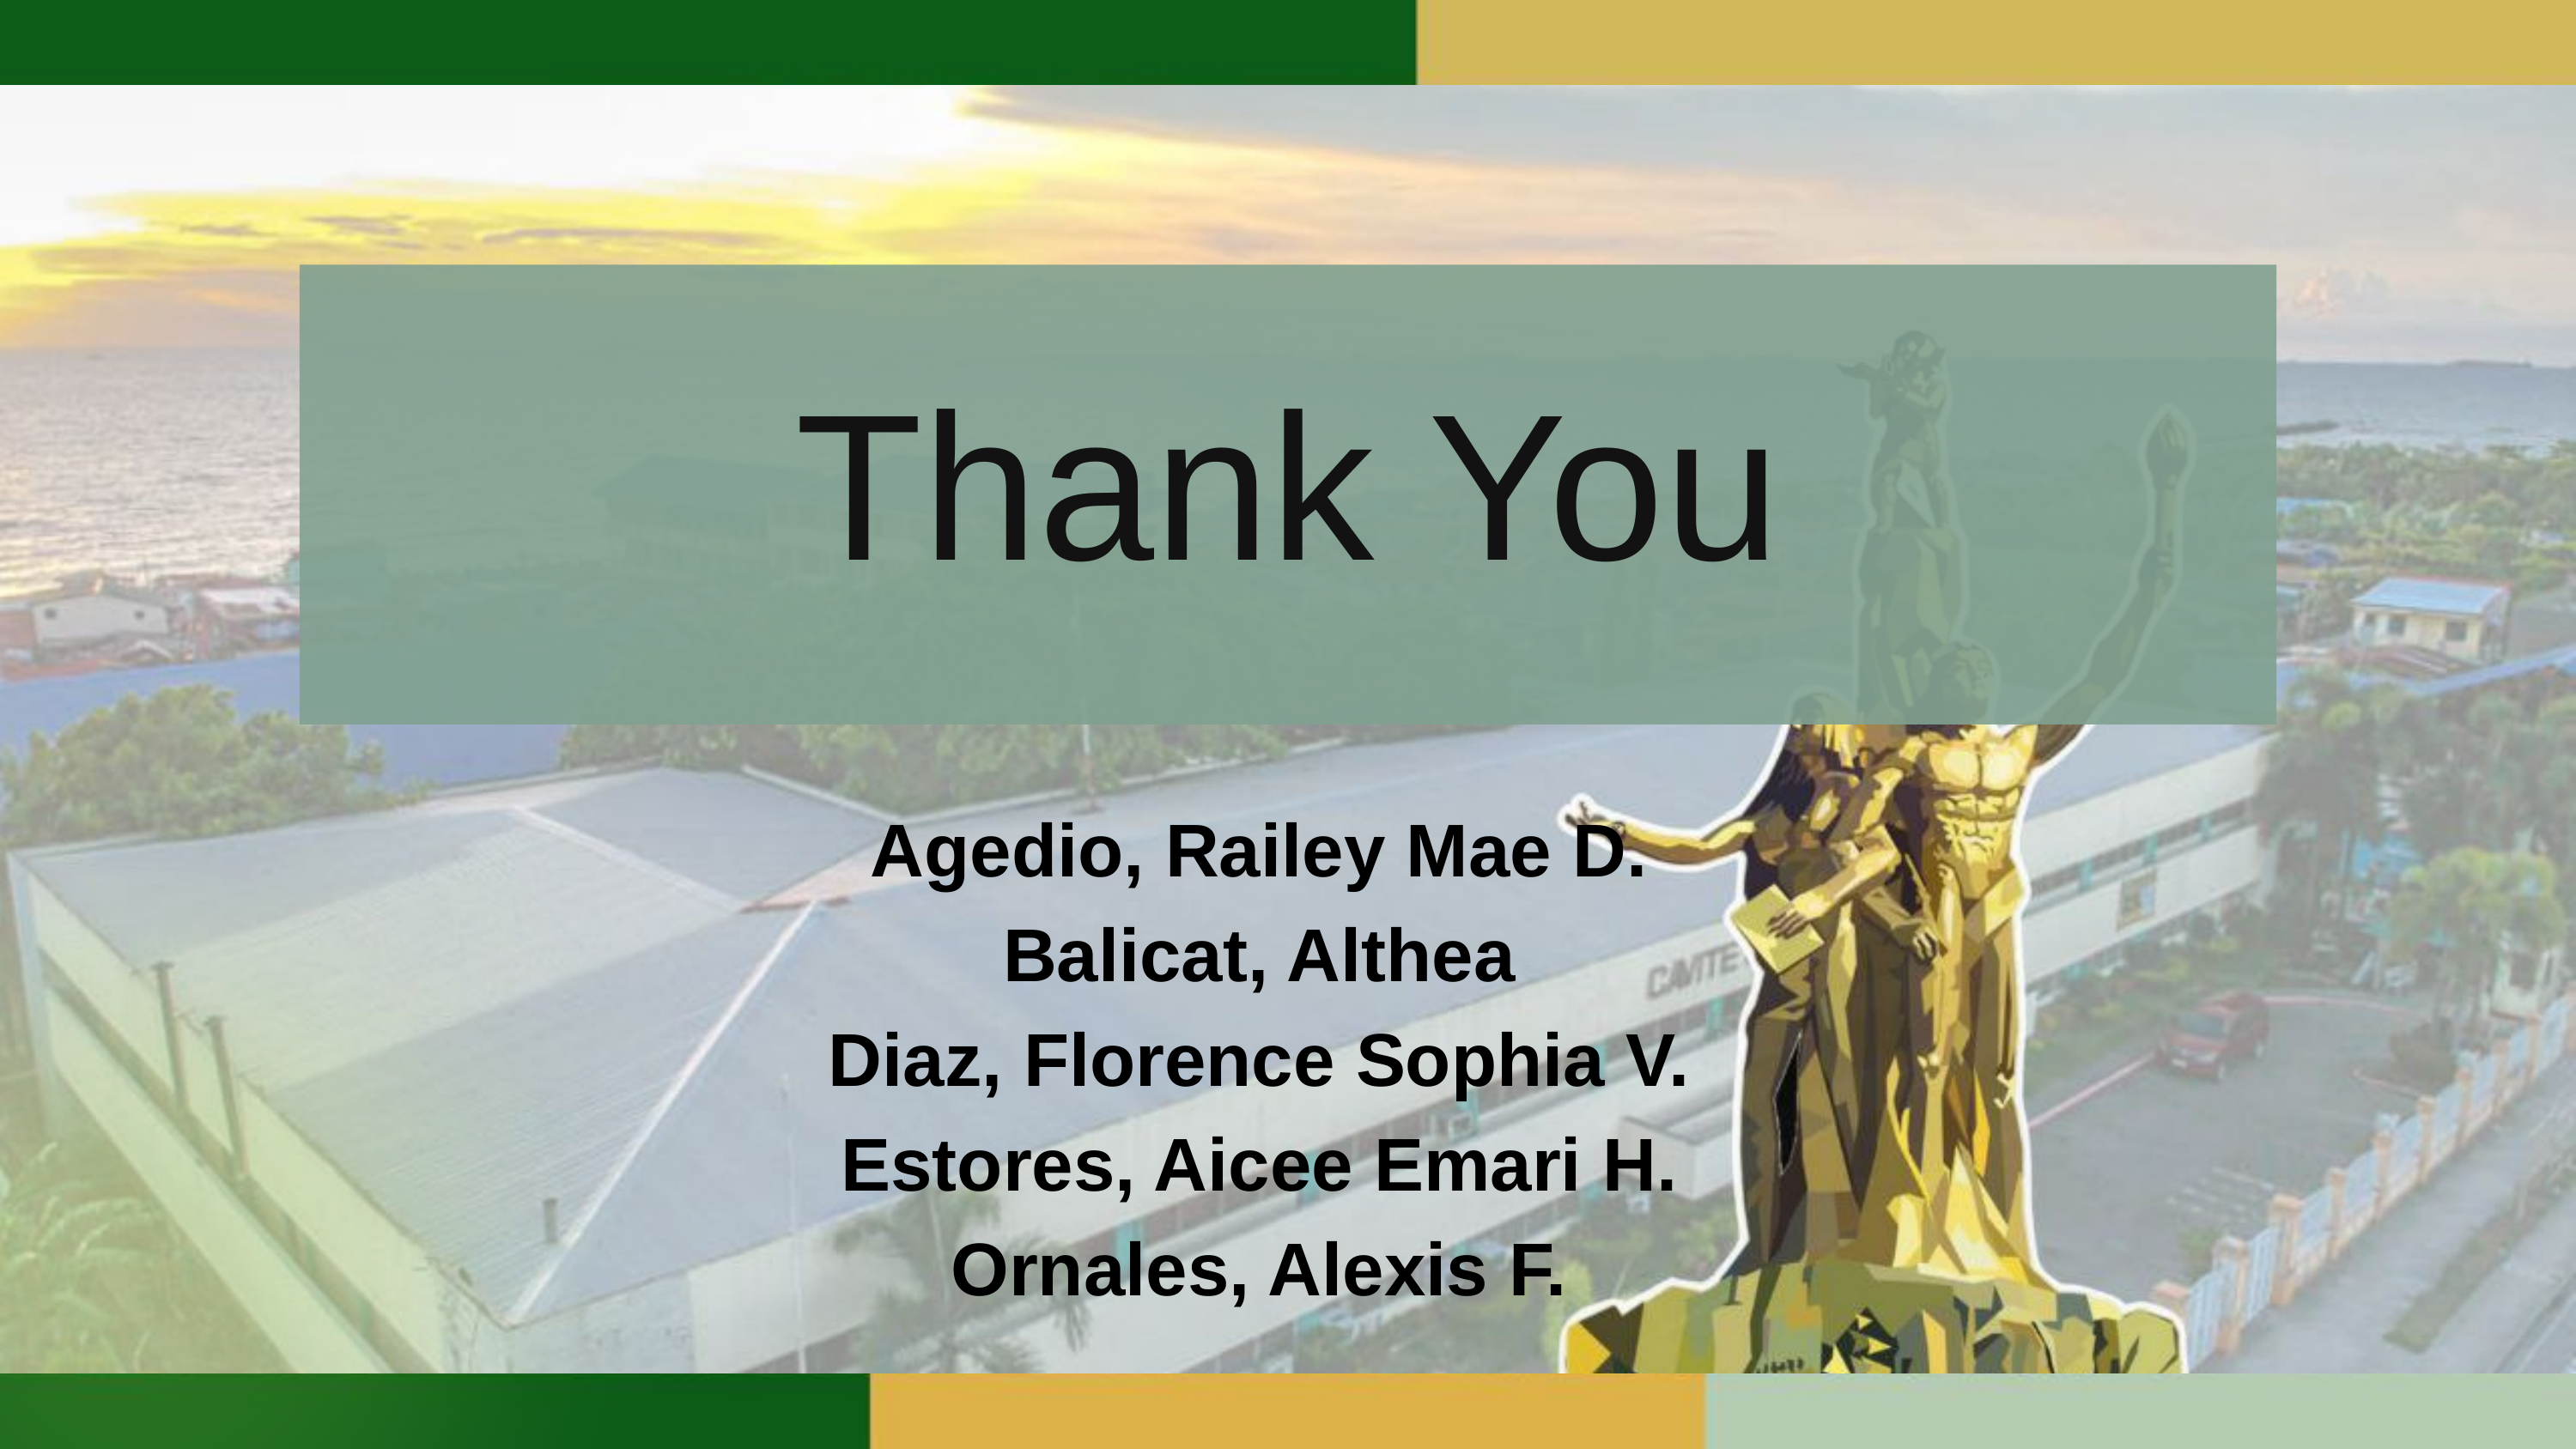

Thank You

Agedio, Railey Mae D.
Balicat, Althea
Diaz, Florence Sophia V.
Estores, Aicee Emari H.
Ornales, Alexis F.